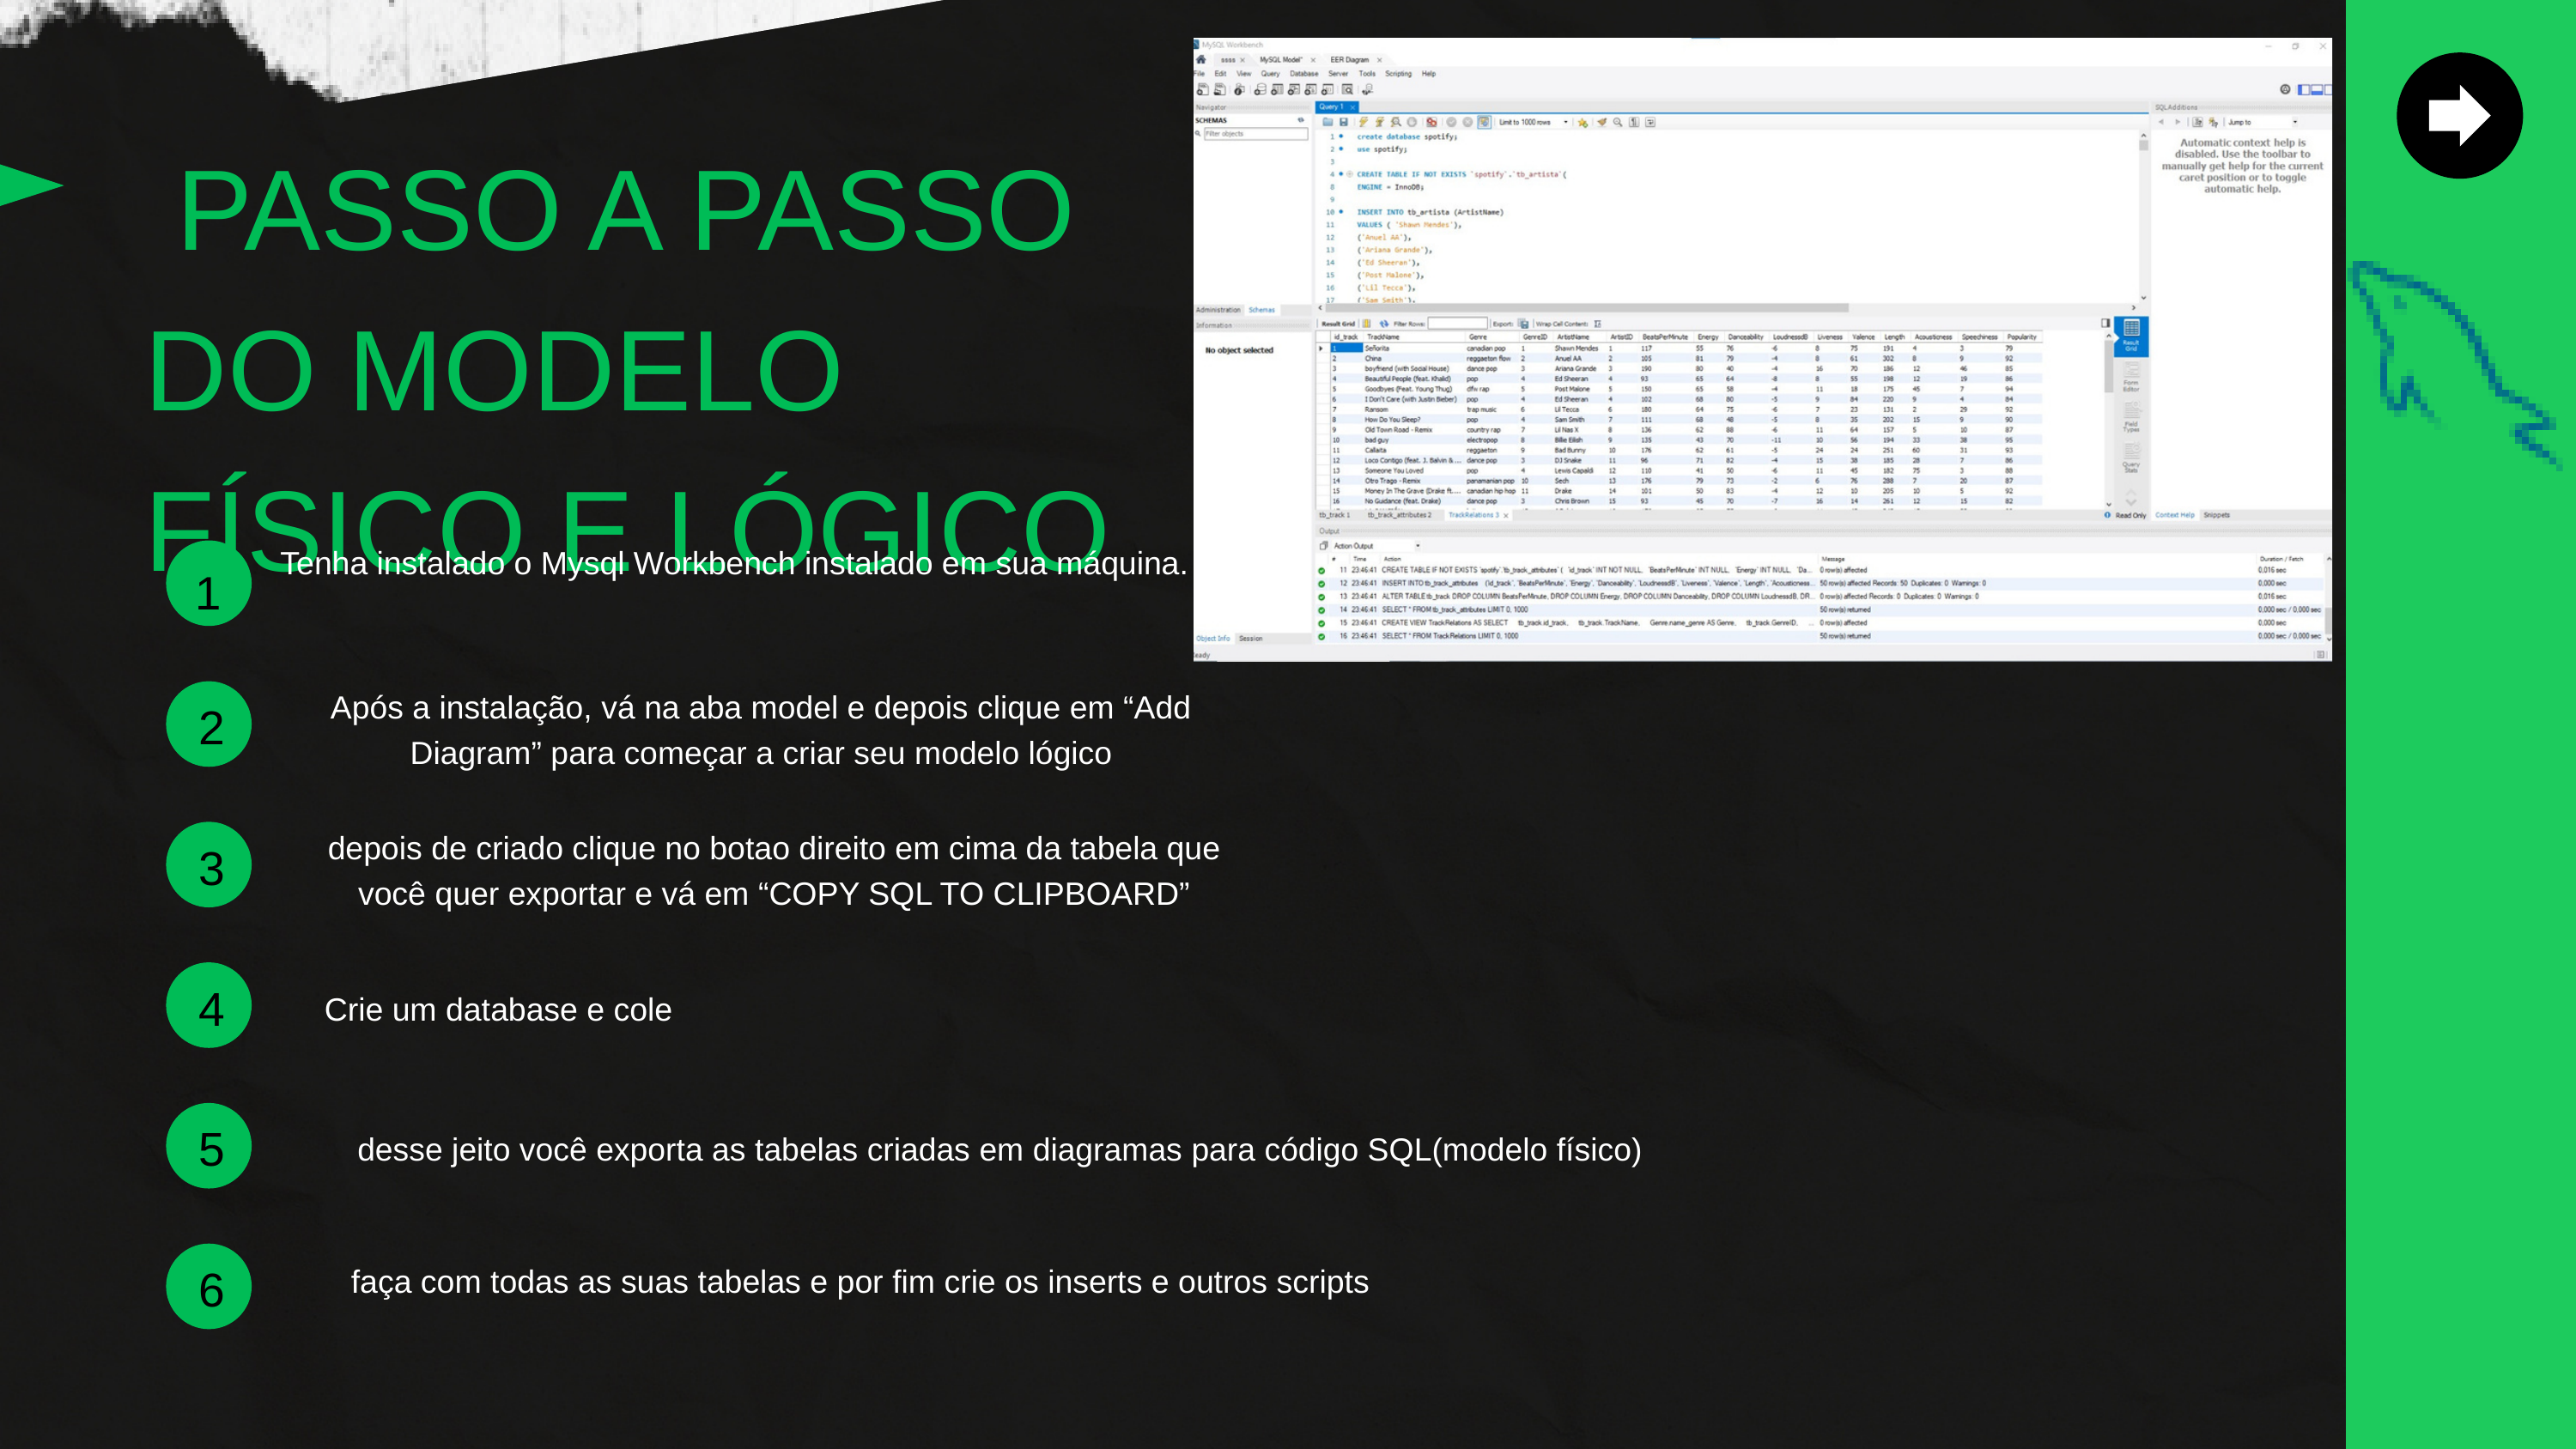

PASSO A PASSO DO MODELO FÍSICO E LÓGICO

Tenha instalado o Mysql Workbench instalado em sua máquina.

1

Após a instalação, vá na aba model e depois clique em “Add Diagram” para começar a criar seu modelo lógico

2
depois de criado clique no botao direito em cima da tabela que você quer exportar e vá em “COPY SQL TO CLIPBOARD”

3

4
Crie um database e cole

5
desse jeito você exporta as tabelas criadas em diagramas para código SQL(modelo físico)

6
faça com todas as suas tabelas e por fim crie os inserts e outros scripts